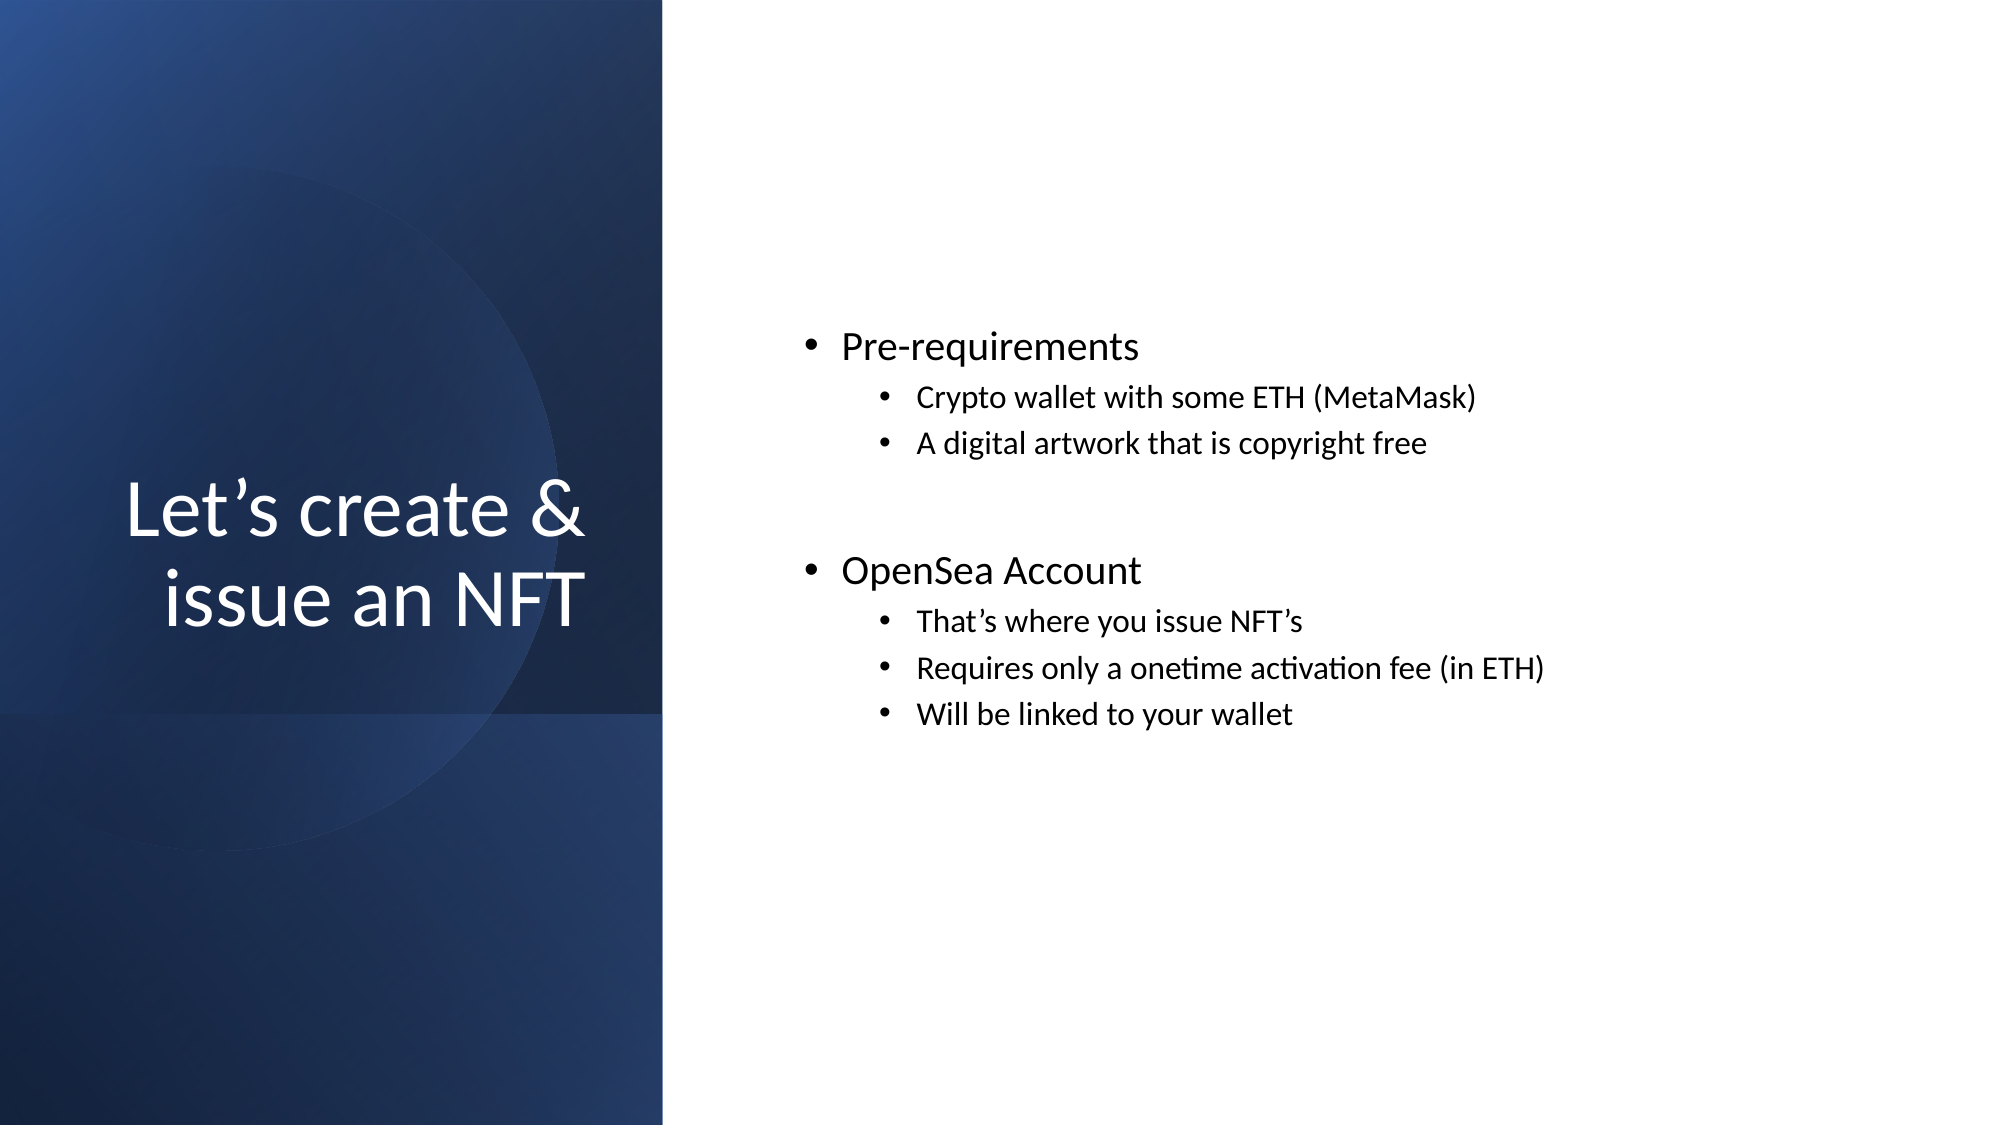

# Let’s create & issue an NFT
Pre-requirements
Crypto wallet with some ETH (MetaMask)
A digital artwork that is copyright free

OpenSea Account
That’s where you issue NFT’s
Requires only a onetime activation fee (in ETH)
Will be linked to your wallet